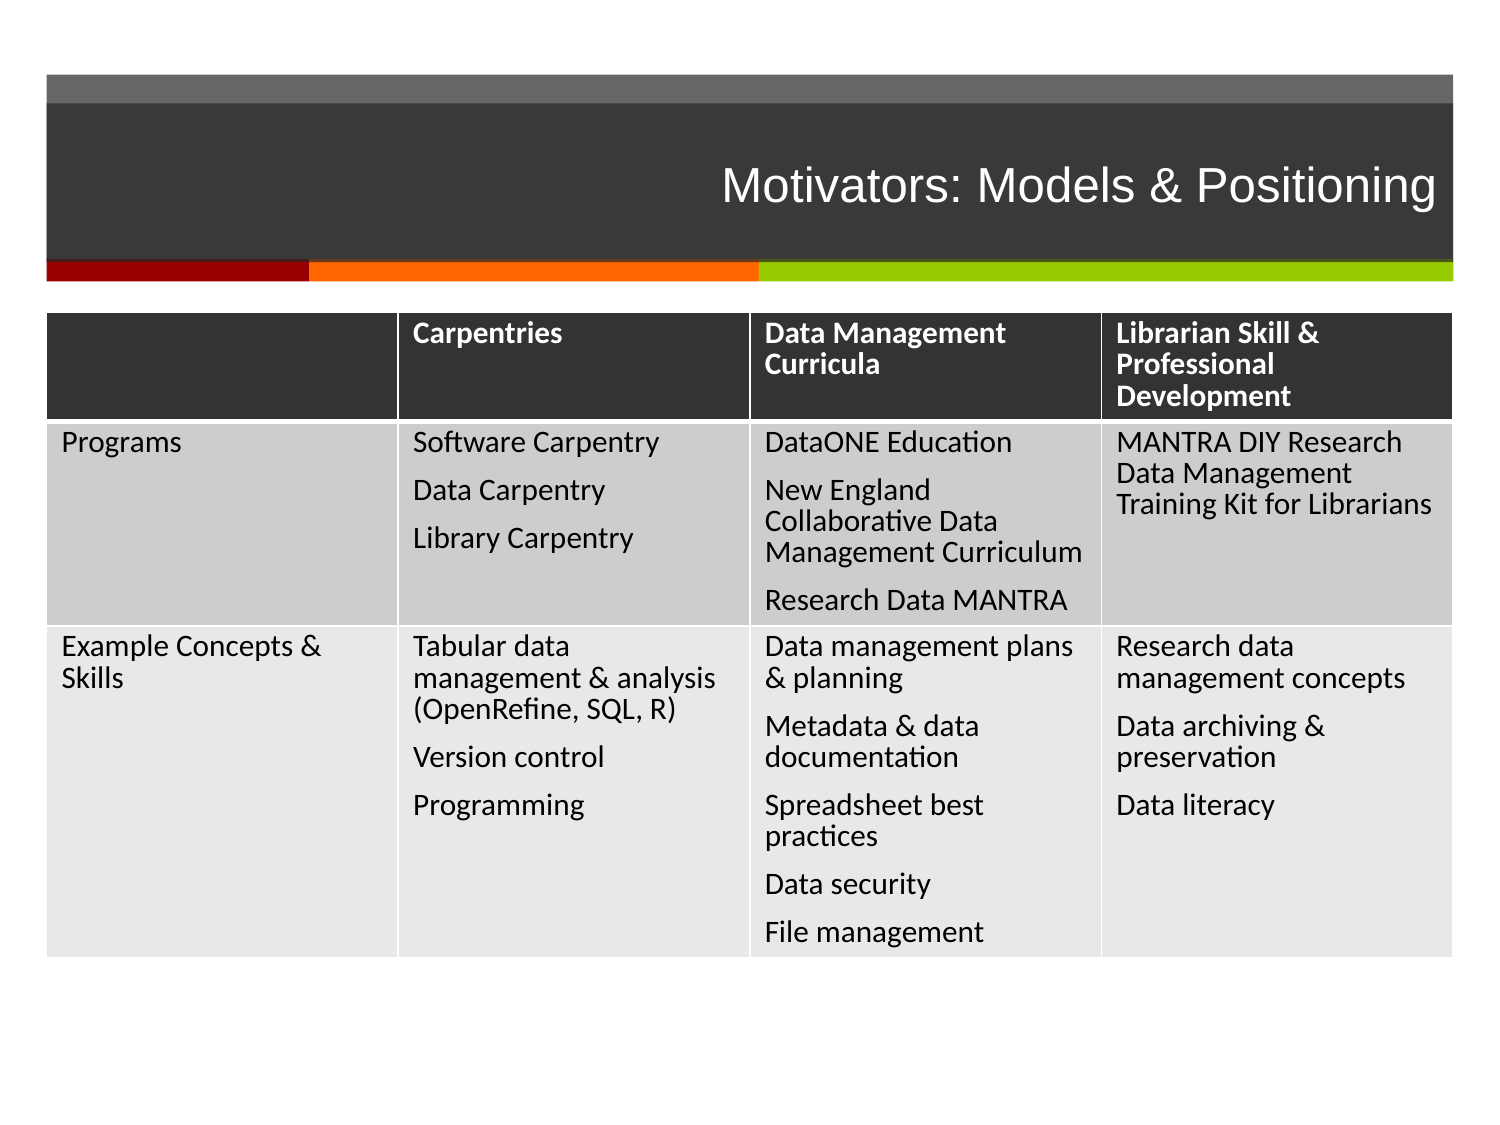

# Motivators: Models & Positioning
|  | Carpentries | Data Management Curricula | Librarian Skill & Professional Development |
| --- | --- | --- | --- |
| Programs | Software Carpentry Data Carpentry Library Carpentry | DataONE Education New England Collaborative Data Management Curriculum Research Data MANTRA | MANTRA DIY Research Data Management Training Kit for Librarians |
| Example Concepts & Skills | Tabular data management & analysis (OpenRefine, SQL, R) Version control Programming | Data management plans & planning Metadata & data documentation Spreadsheet best practices Data security File management | Research data management concepts Data archiving & preservation Data literacy |